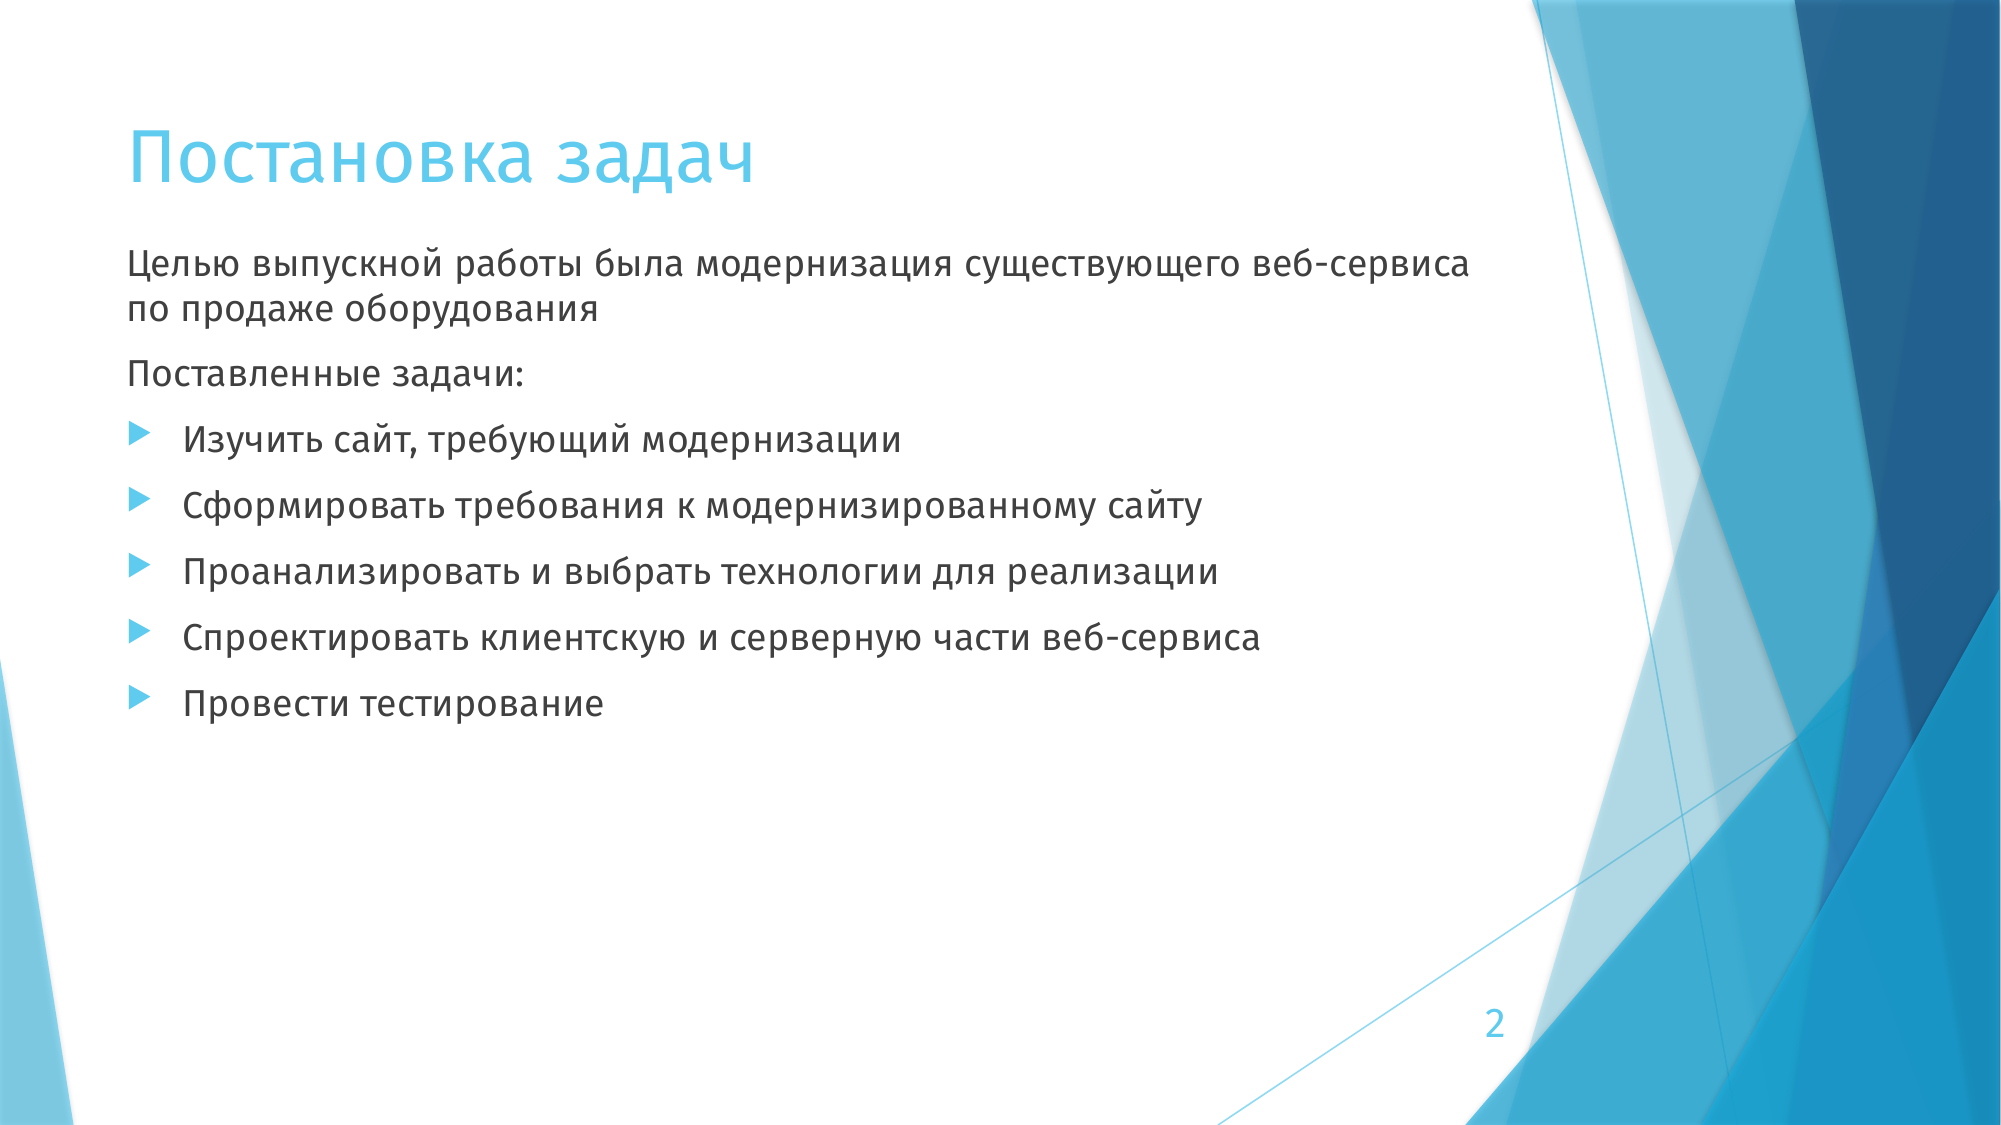

# Постановка задач
Целью выпускной работы была модернизация существующего веб-сервиса по продаже оборудования
Поставленные задачи:
Изучить сайт, требующий модернизации
Сформировать требования к модернизированному сайту
Проанализировать и выбрать технологии для реализации
Спроектировать клиентскую и серверную части веб-сервиса
Провести тестирование

2